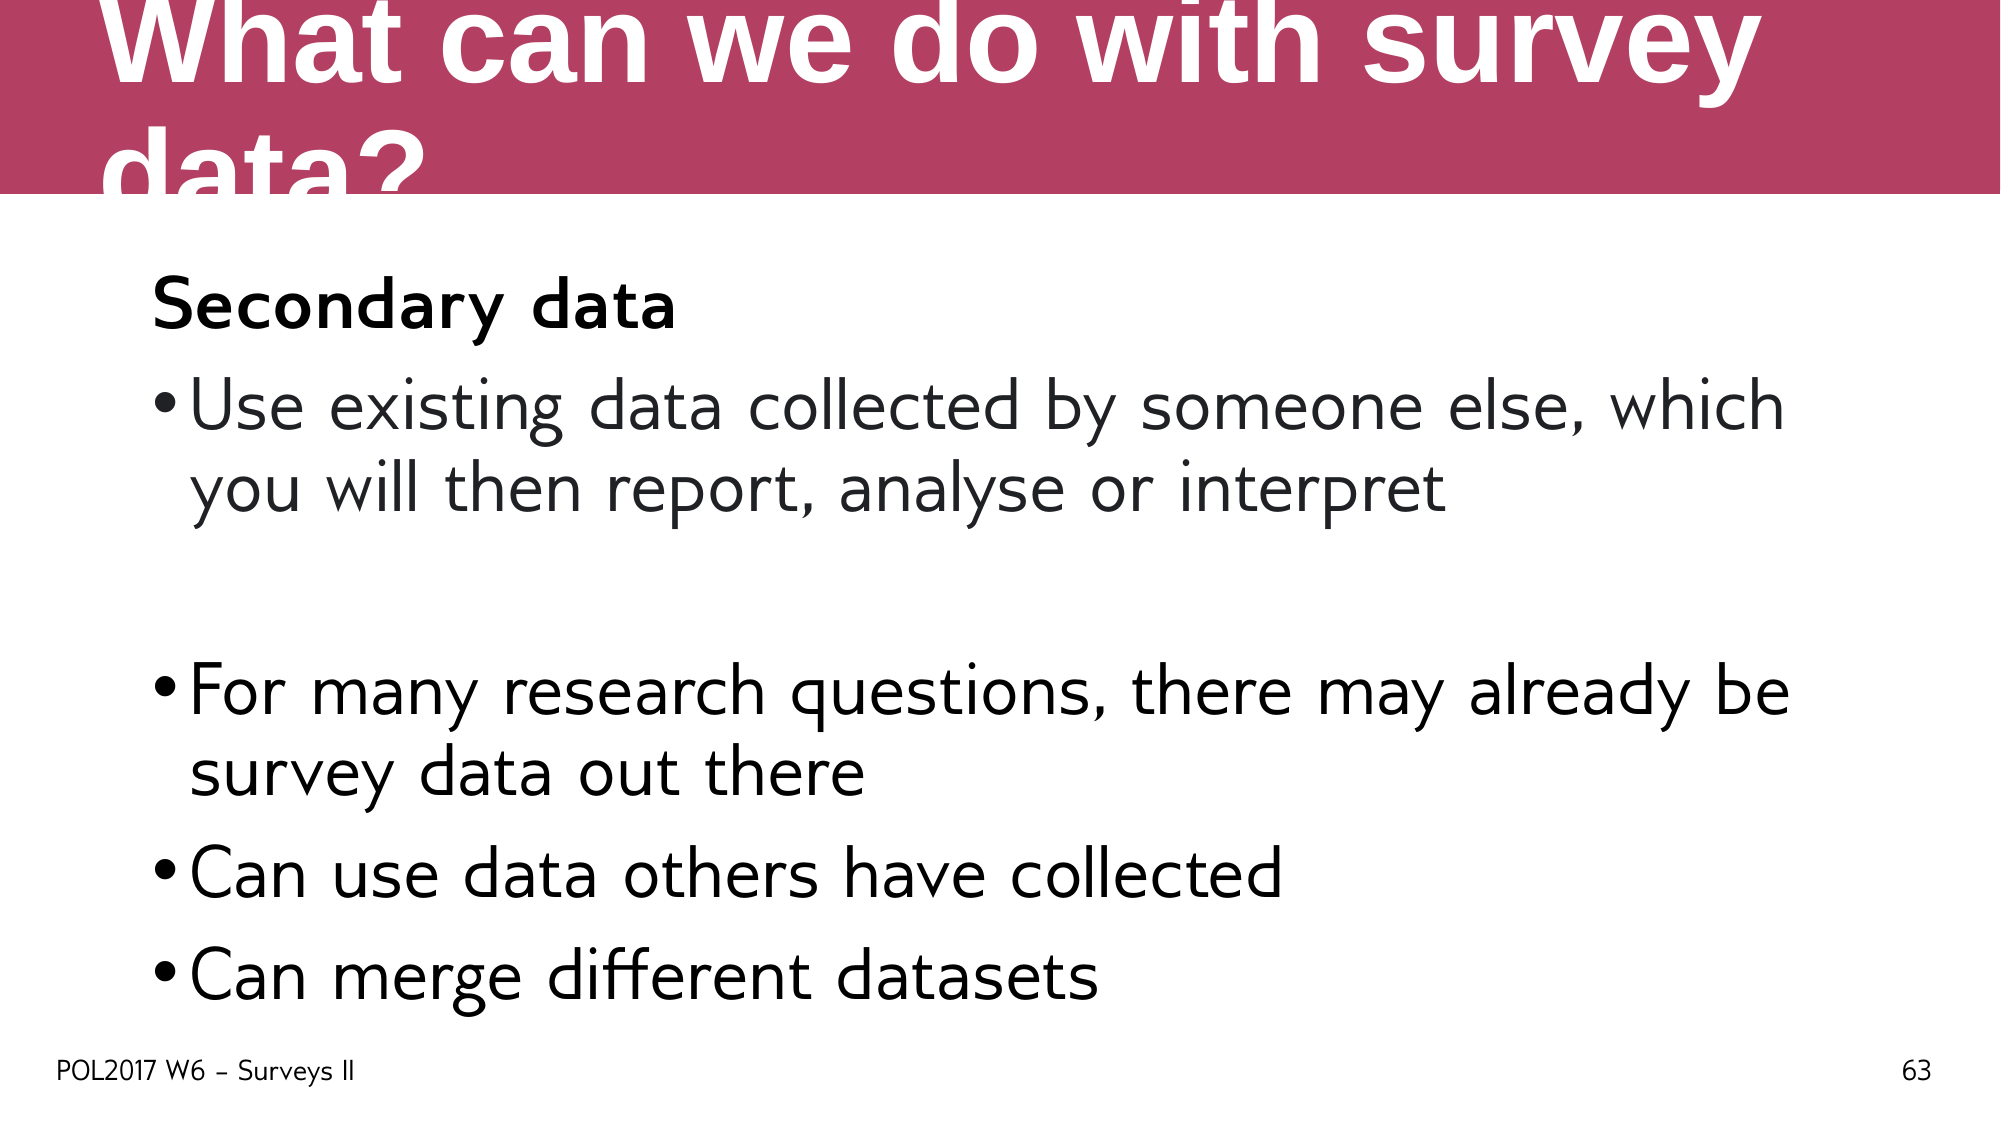

# What can we do with survey data?
Secondary data
Use existing data collected by someone else, which you will then report, analyse or interpret

For many research questions, there may already be survey data out there
Can use data others have collected
Can merge different datasets
POL2017 W6 – Surveys II
63